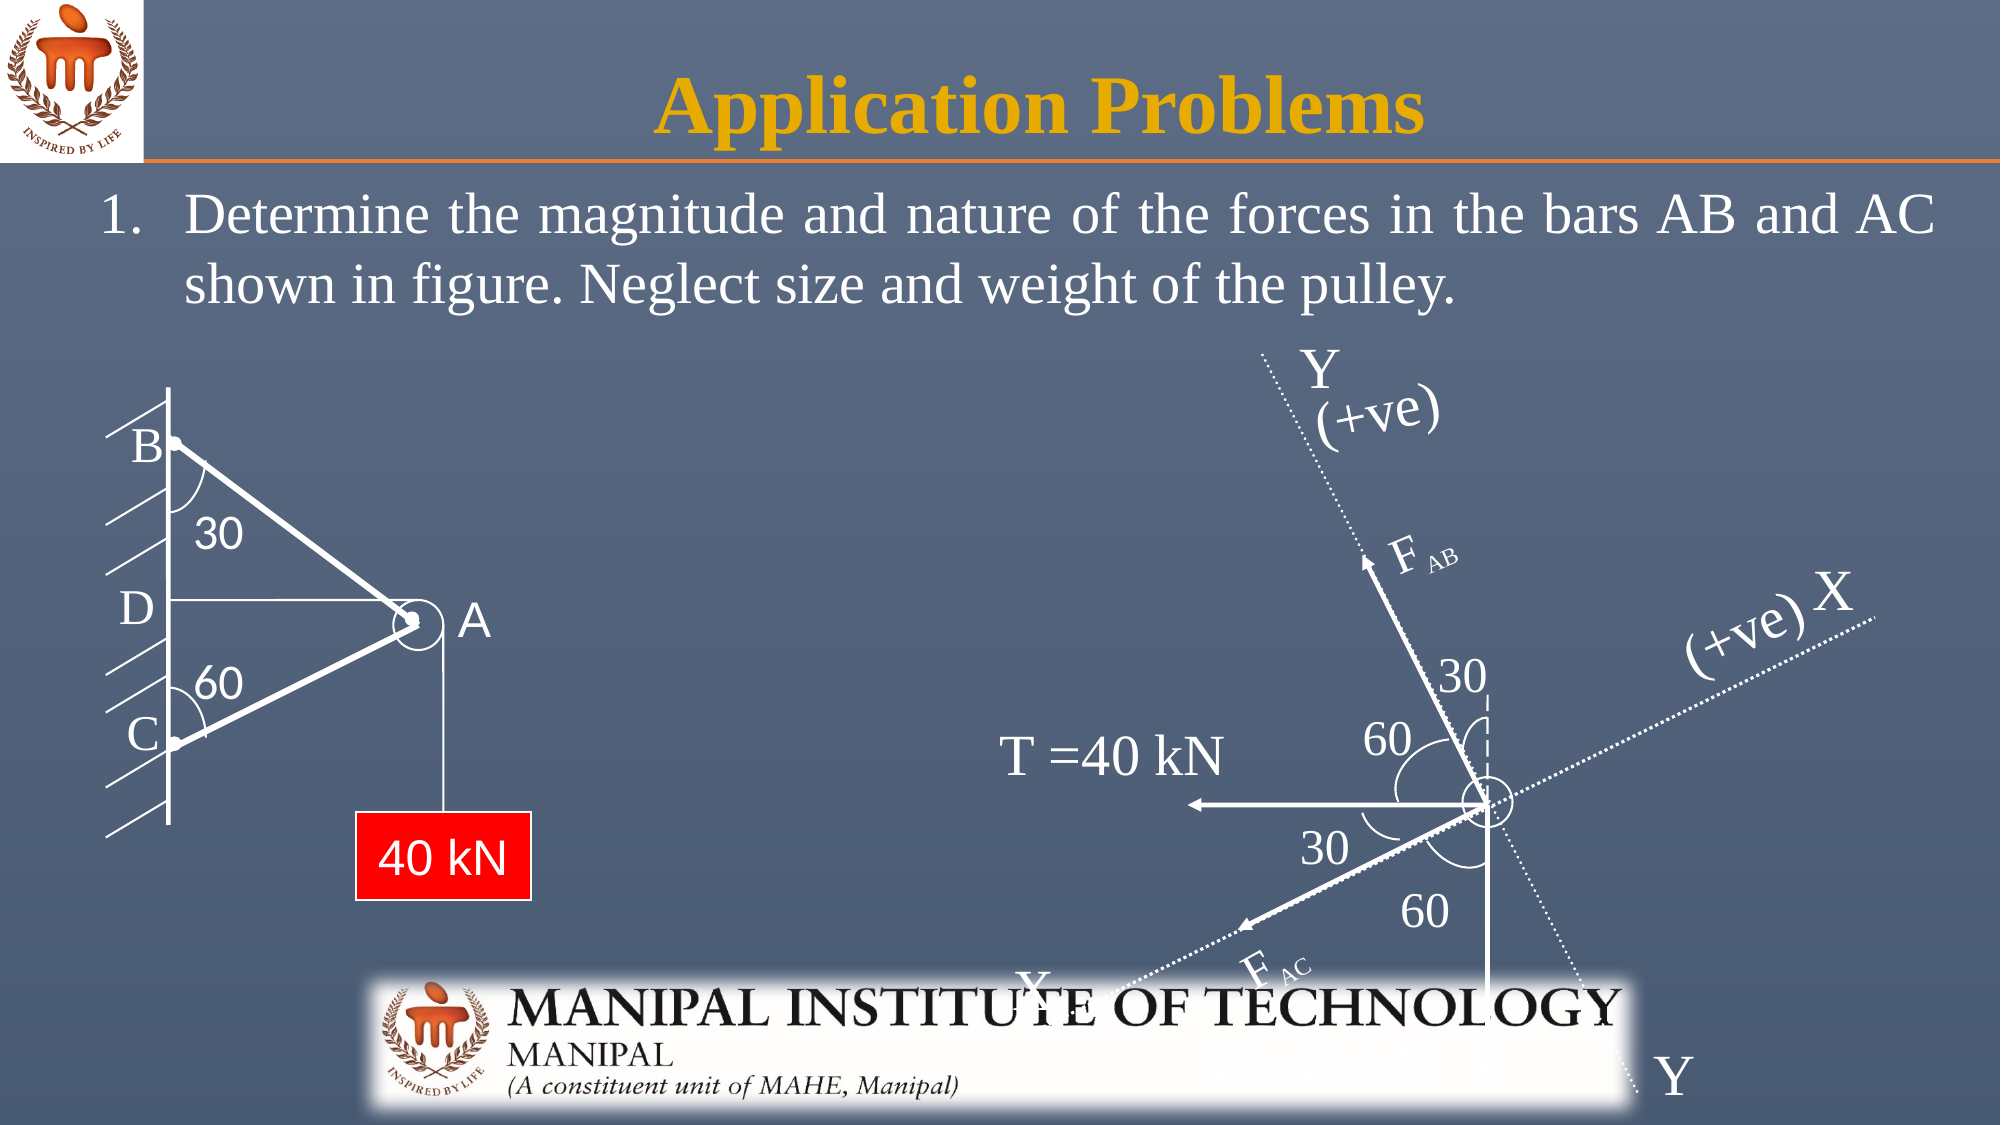

Application Problems
Determine the magnitude and nature of the forces in the bars AB and AC shown in figure. Neglect size and weight of the pulley.
Y

(+ve)

B

30
FAB

X

D

(+ve)
A

30
60

C
60
T =40 kN

30
40 kN

60
FAC
X
W=40 kN
Y